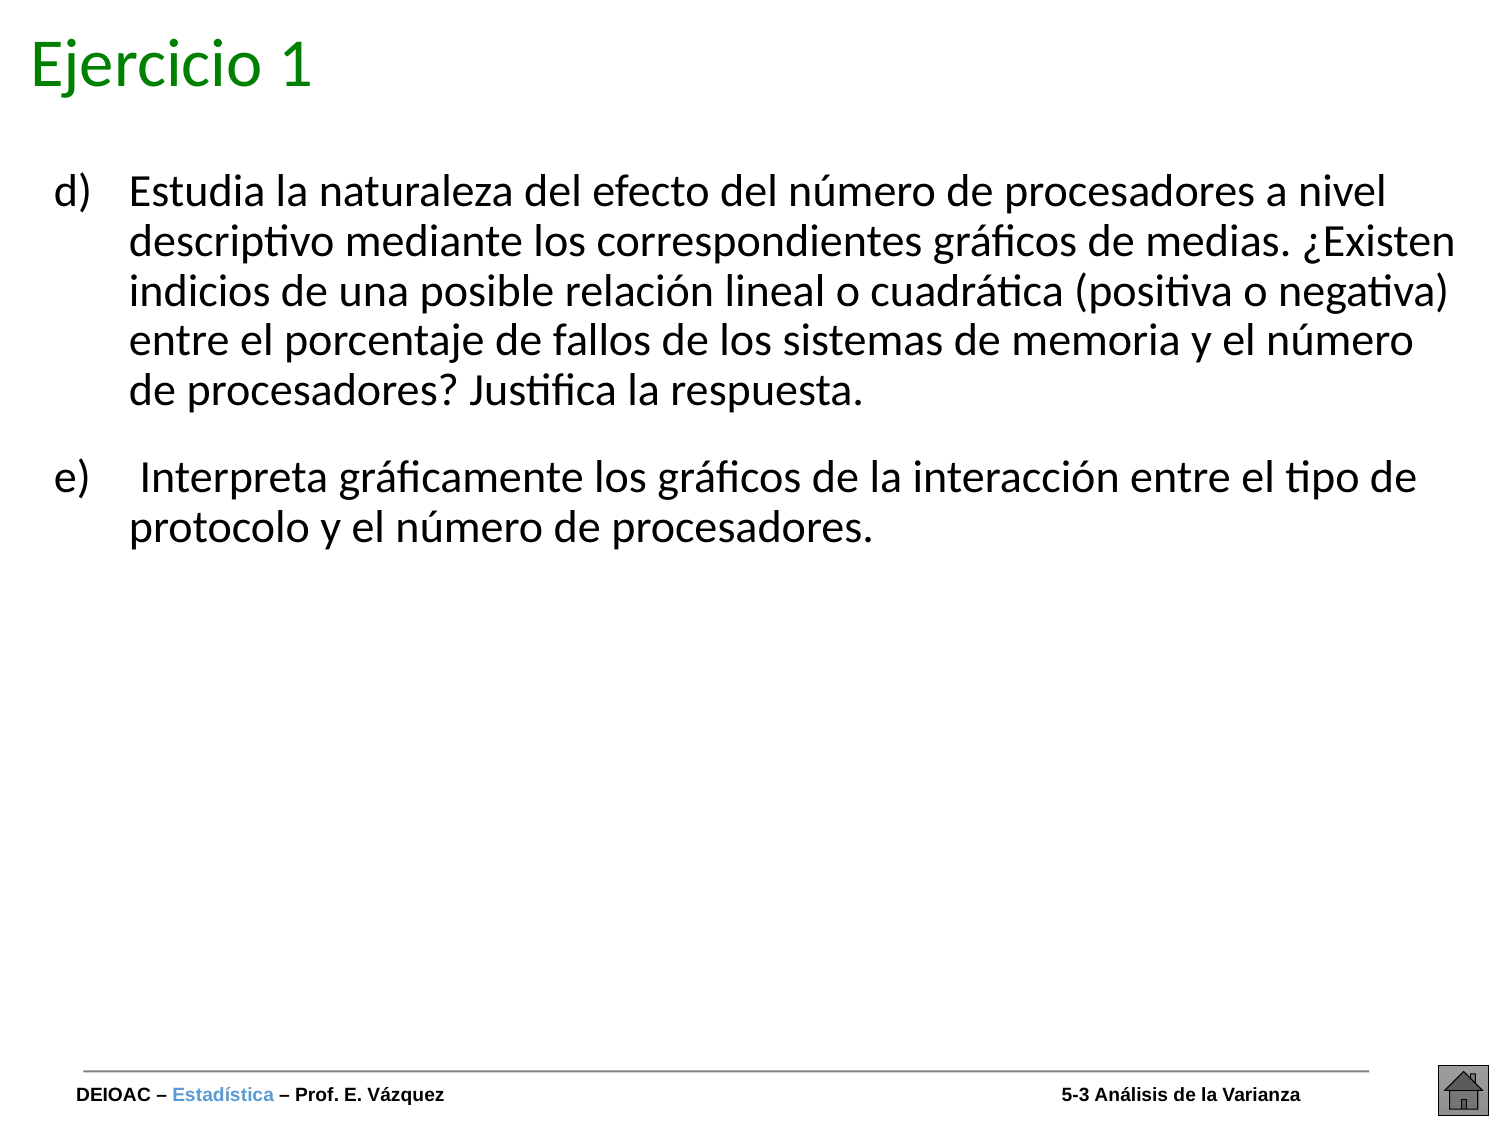

# Ejercicio 1
Estudia la naturaleza del efecto del número de procesadores a nivel descriptivo mediante los correspondientes gráficos de medias. ¿Existen indicios de una posible relación lineal o cuadrática (positiva o negativa) entre el porcentaje de fallos de los sistemas de memoria y el número de procesadores? Justifica la respuesta.
 Interpreta gráficamente los gráficos de la interacción entre el tipo de protocolo y el número de procesadores.